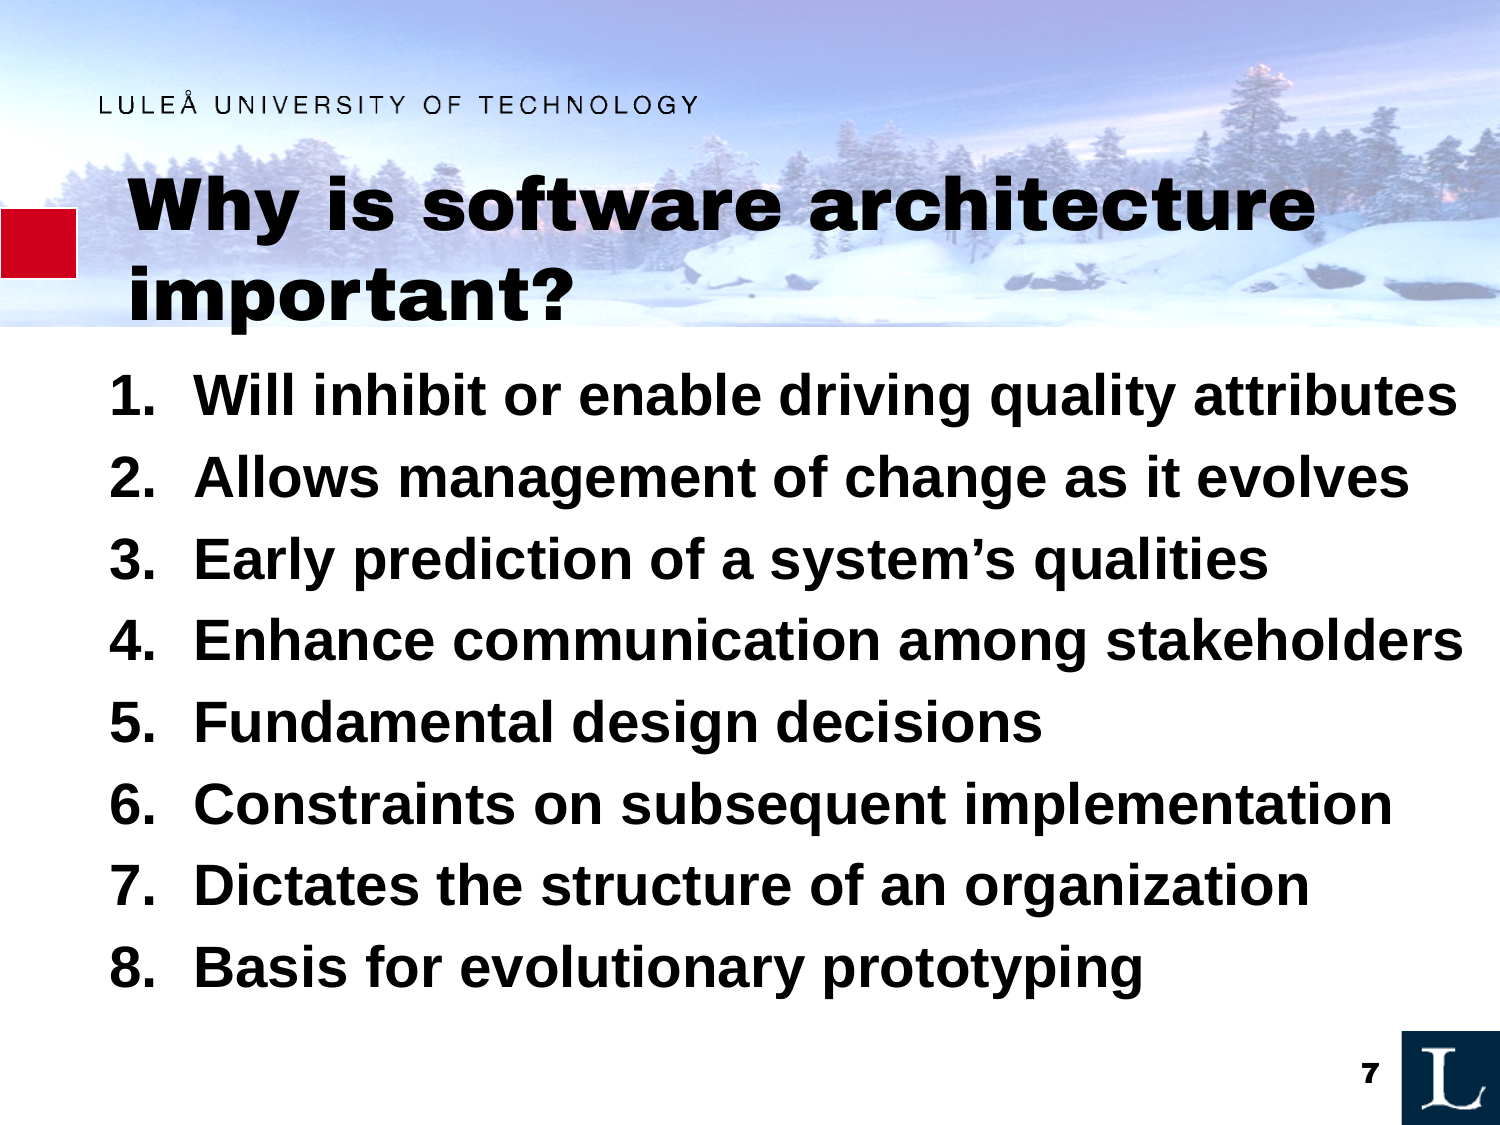

# Why is software architecture important?
Will inhibit or enable driving quality attributes
Allows management of change as it evolves
Early prediction of a system’s qualities
Enhance communication among stakeholders
Fundamental design decisions
Constraints on subsequent implementation
Dictates the structure of an organization
Basis for evolutionary prototyping

7